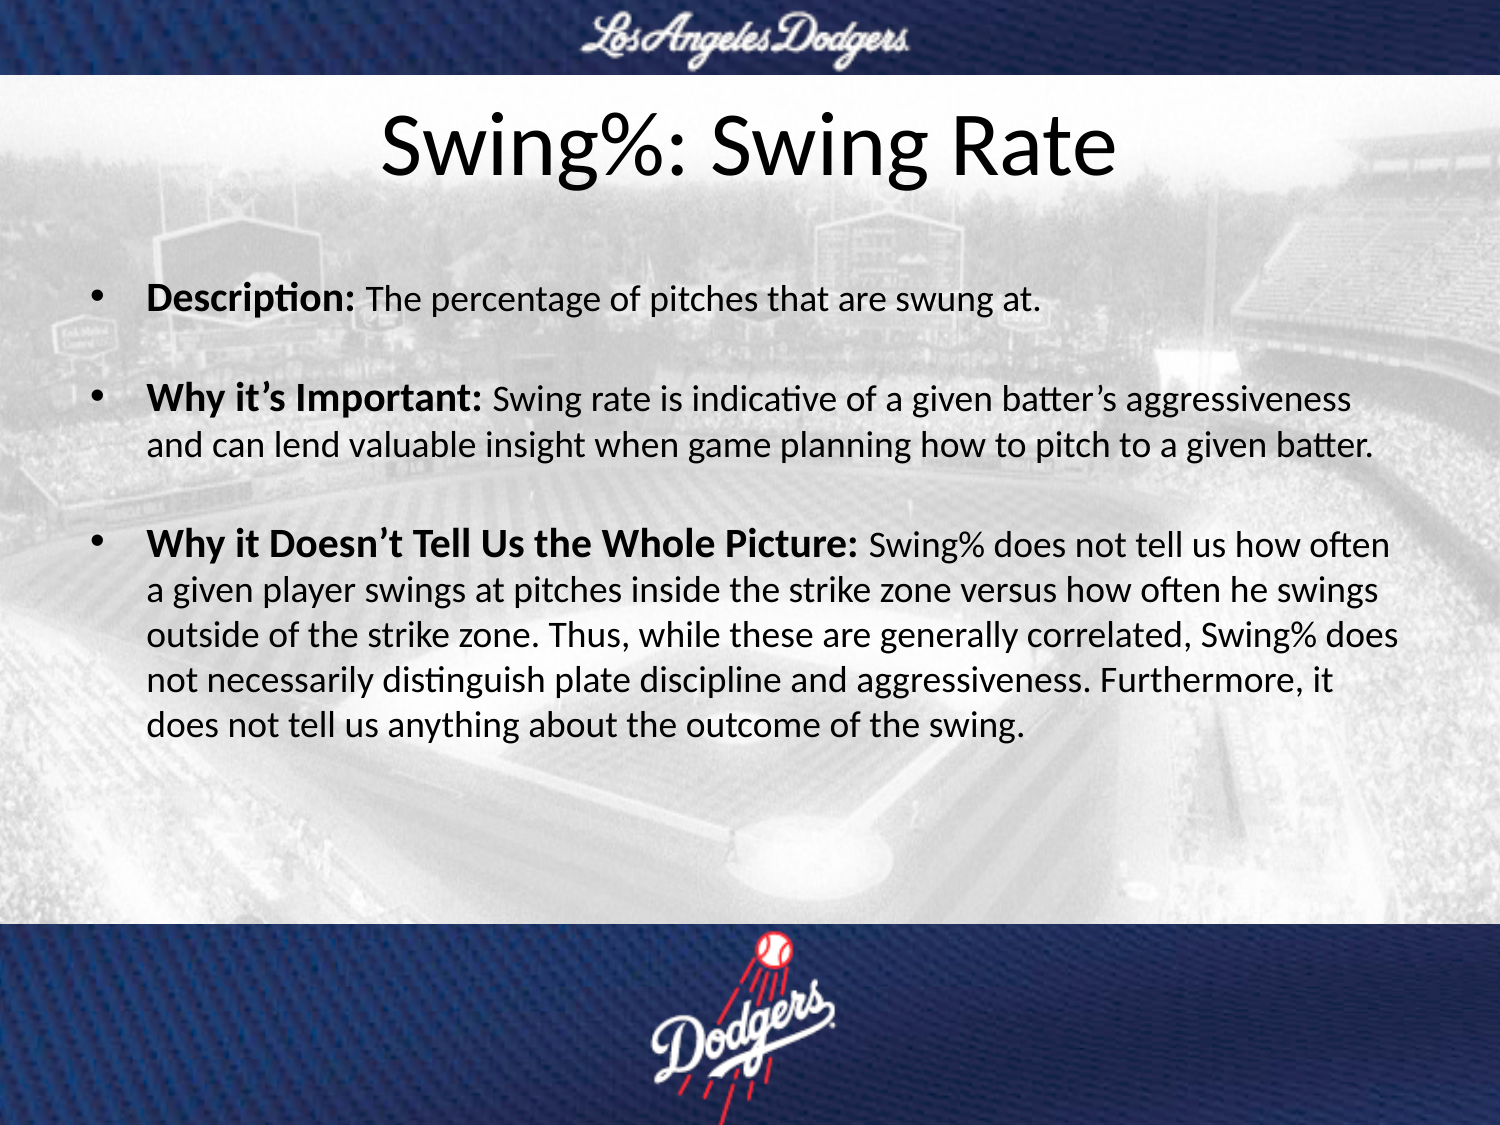

# Swing%: Swing Rate
Description: The percentage of pitches that are swung at.

Why it’s Important: Swing rate is indicative of a given batter’s aggressiveness and can lend valuable insight when game planning how to pitch to a given batter.

Why it Doesn’t Tell Us the Whole Picture: Swing% does not tell us how often a given player swings at pitches inside the strike zone versus how often he swings outside of the strike zone. Thus, while these are generally correlated, Swing% does not necessarily distinguish plate discipline and aggressiveness. Furthermore, it does not tell us anything about the outcome of the swing.